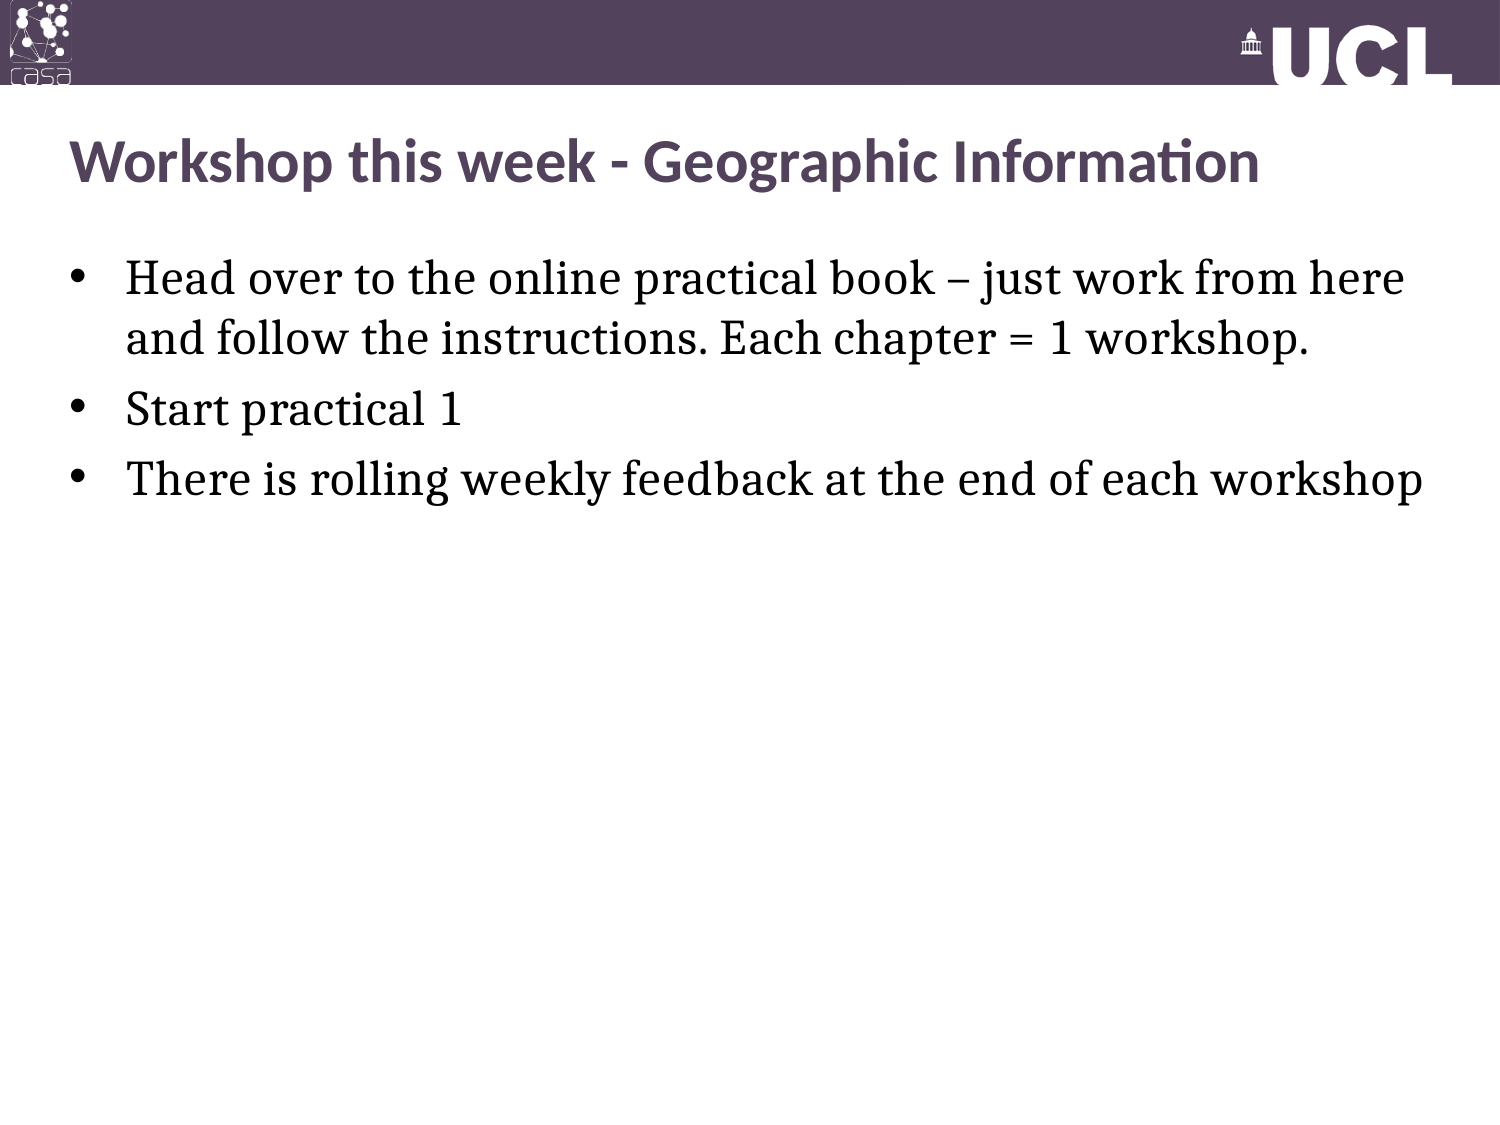

# Workshop this week - Geographic Information
Head over to the online practical book – just work from here and follow the instructions. Each chapter = 1 workshop.
Start practical 1
There is rolling weekly feedback at the end of each workshop